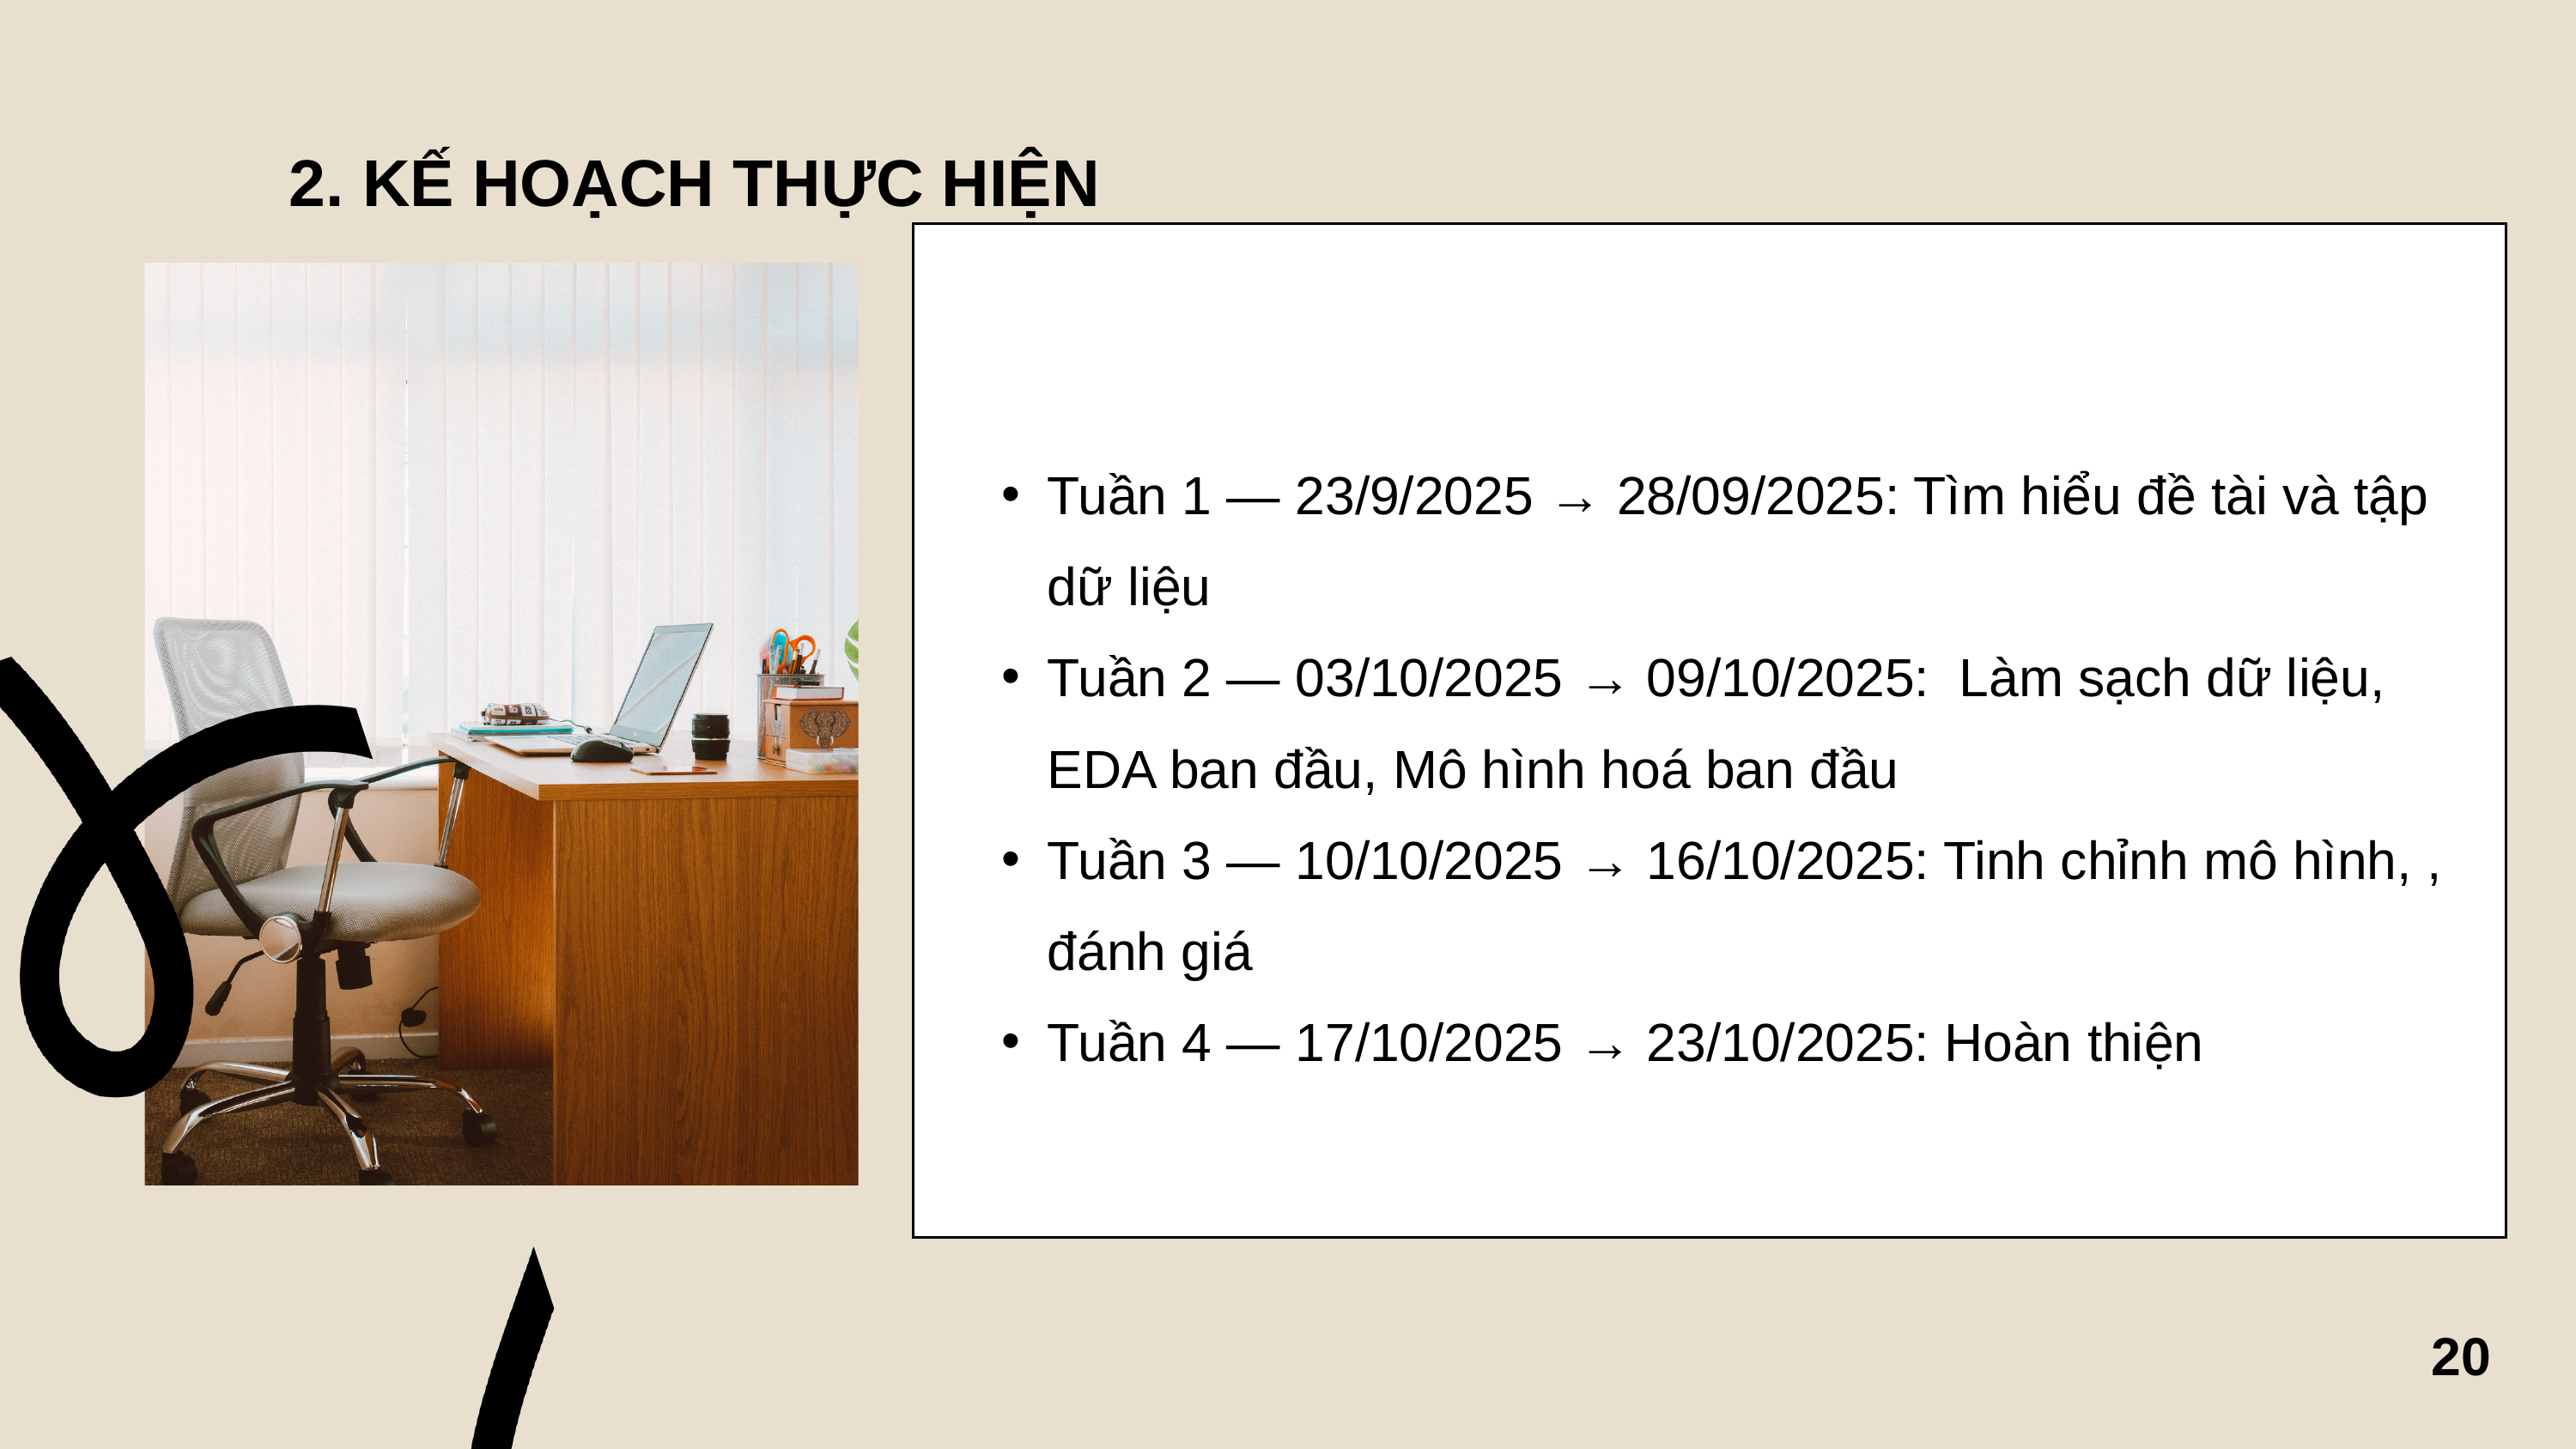

2. KẾ HOẠCH THỰC HIỆN

Tuần 1 — 23/9/2025 → 28/09/2025: Tìm hiểu đề tài và tập dữ liệu
Tuần 2 — 03/10/2025 → 09/10/2025:  Làm sạch dữ liệu, EDA ban đầu, Mô hình hoá ban đầu
Tuần 3 — 10/10/2025 → 16/10/2025: Tinh chỉnh mô hình, , đánh giá
Tuần 4 — 17/10/2025 → 23/10/2025: Hoàn thiện

20